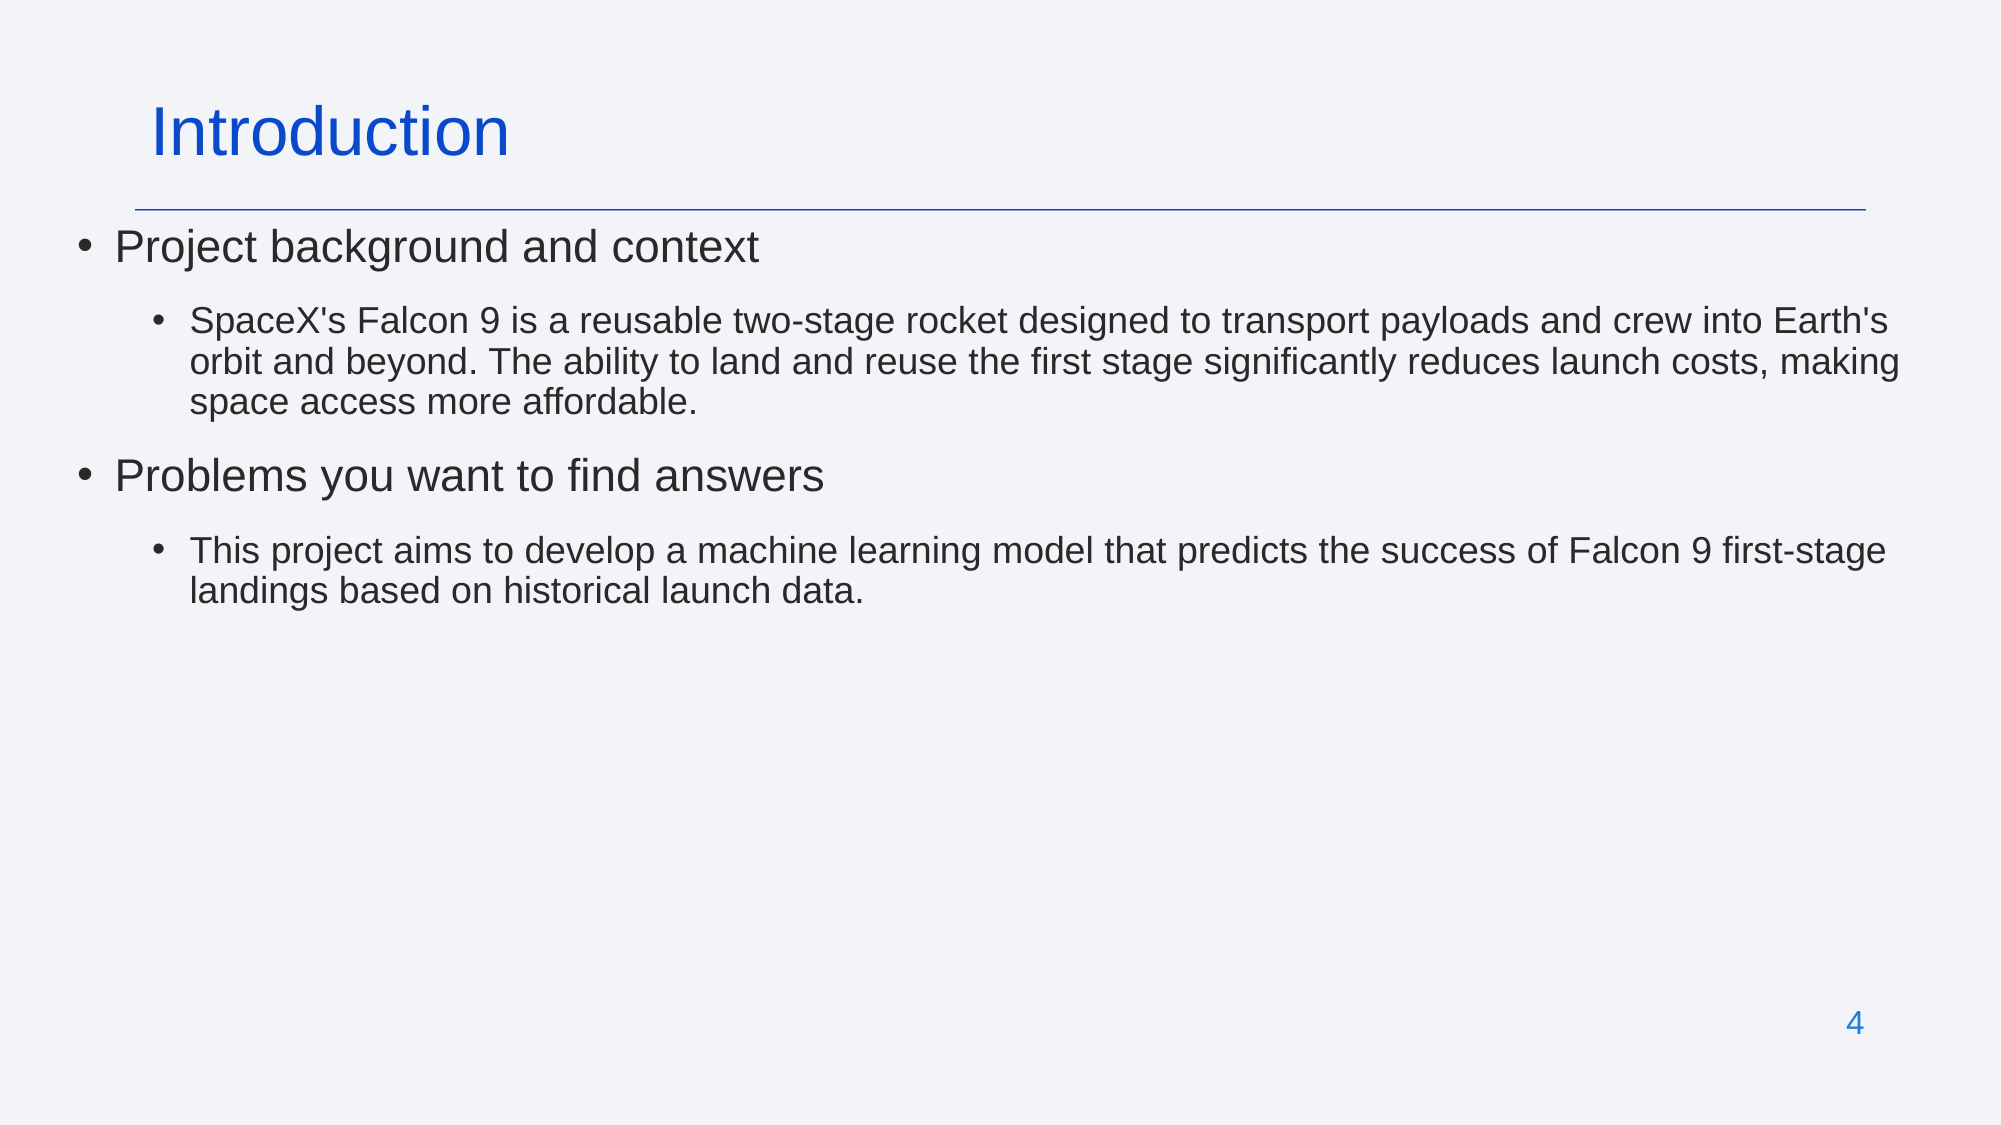

Introduction
Project background and context
SpaceX's Falcon 9 is a reusable two-stage rocket designed to transport payloads and crew into Earth's orbit and beyond. The ability to land and reuse the first stage significantly reduces launch costs, making space access more affordable.
Problems you want to find answers
This project aims to develop a machine learning model that predicts the success of Falcon 9 first-stage landings based on historical launch data.
4